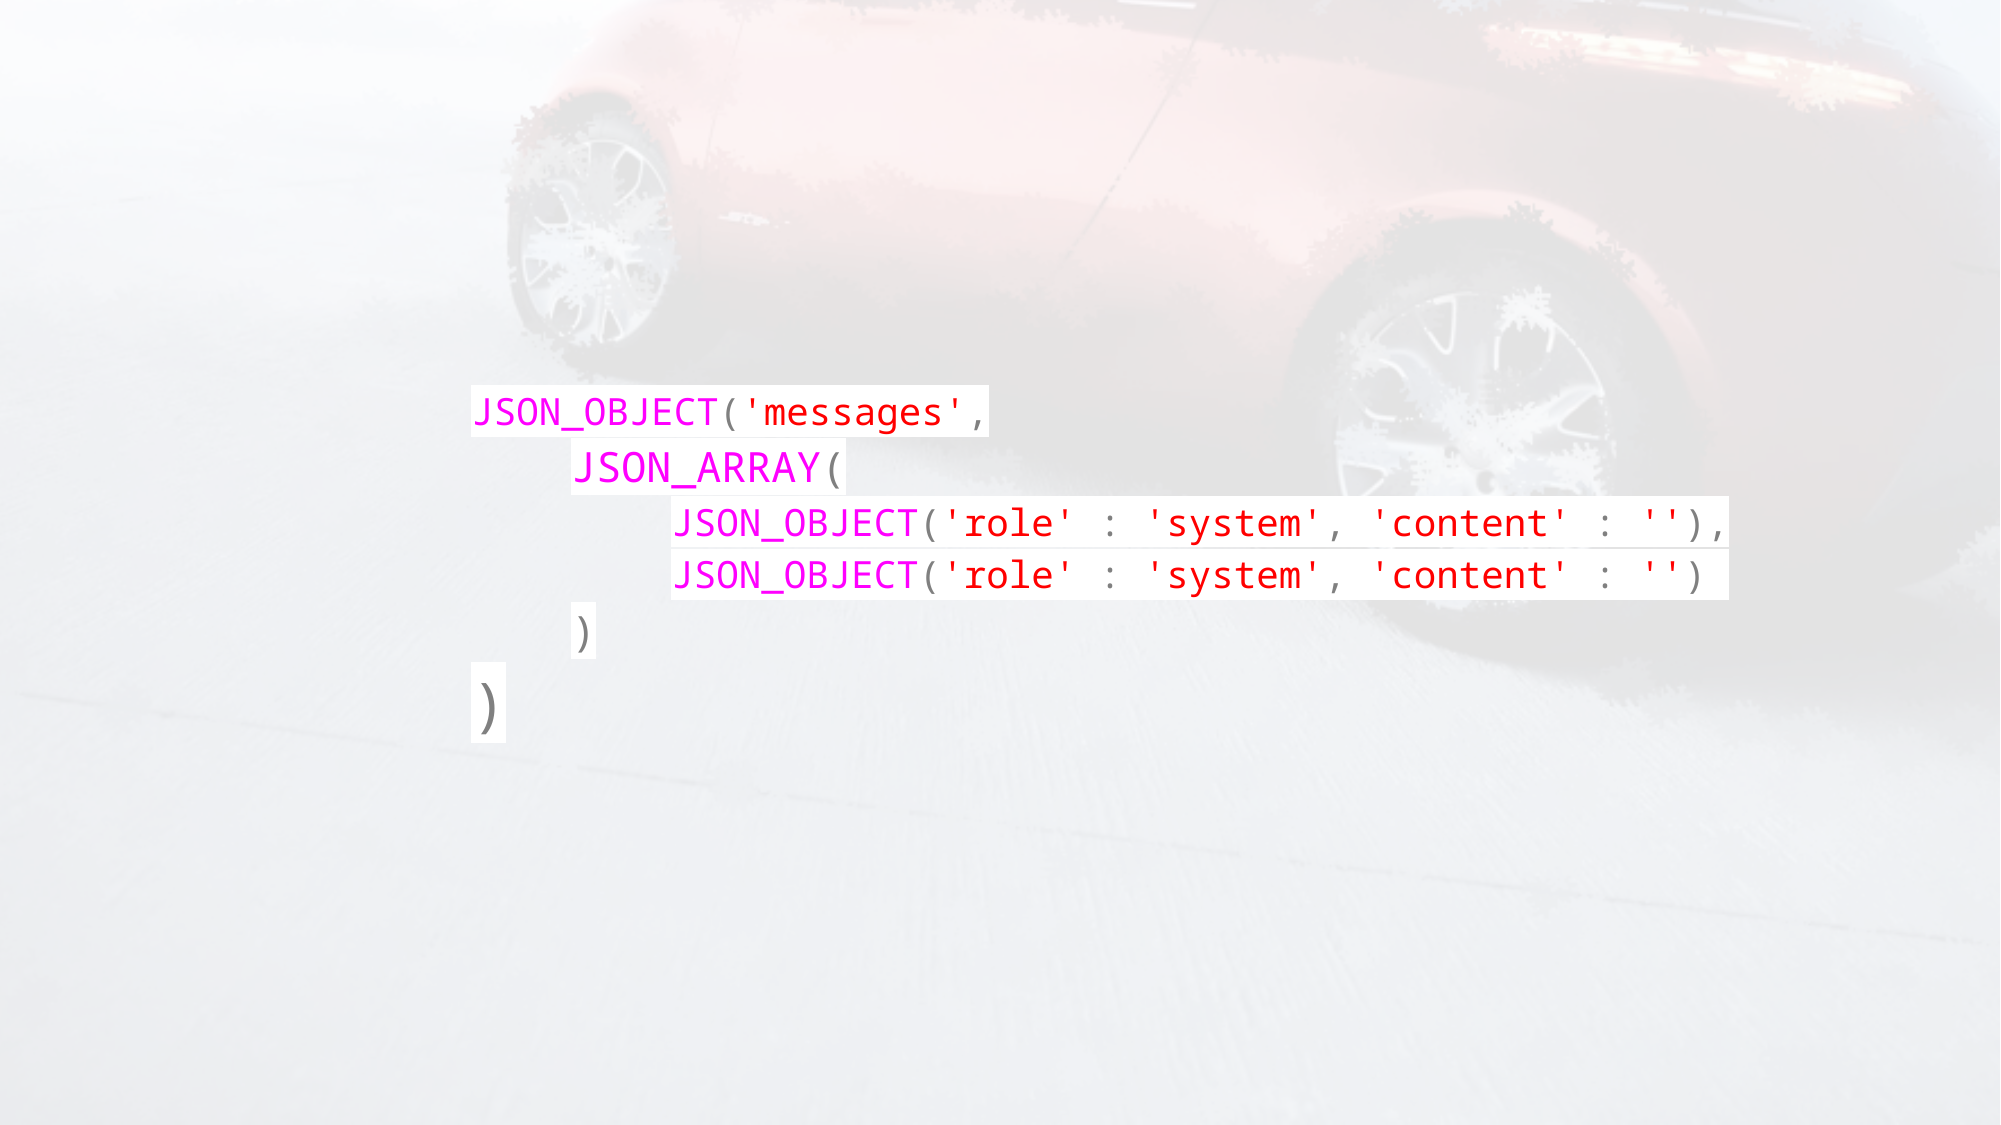

JSON_OBJECT('messages',
JSON_ARRAY(
JSON_OBJECT('role' : 'system', 'content' : ''),
JSON_OBJECT('role' : 'system', 'content' : '')
)
)